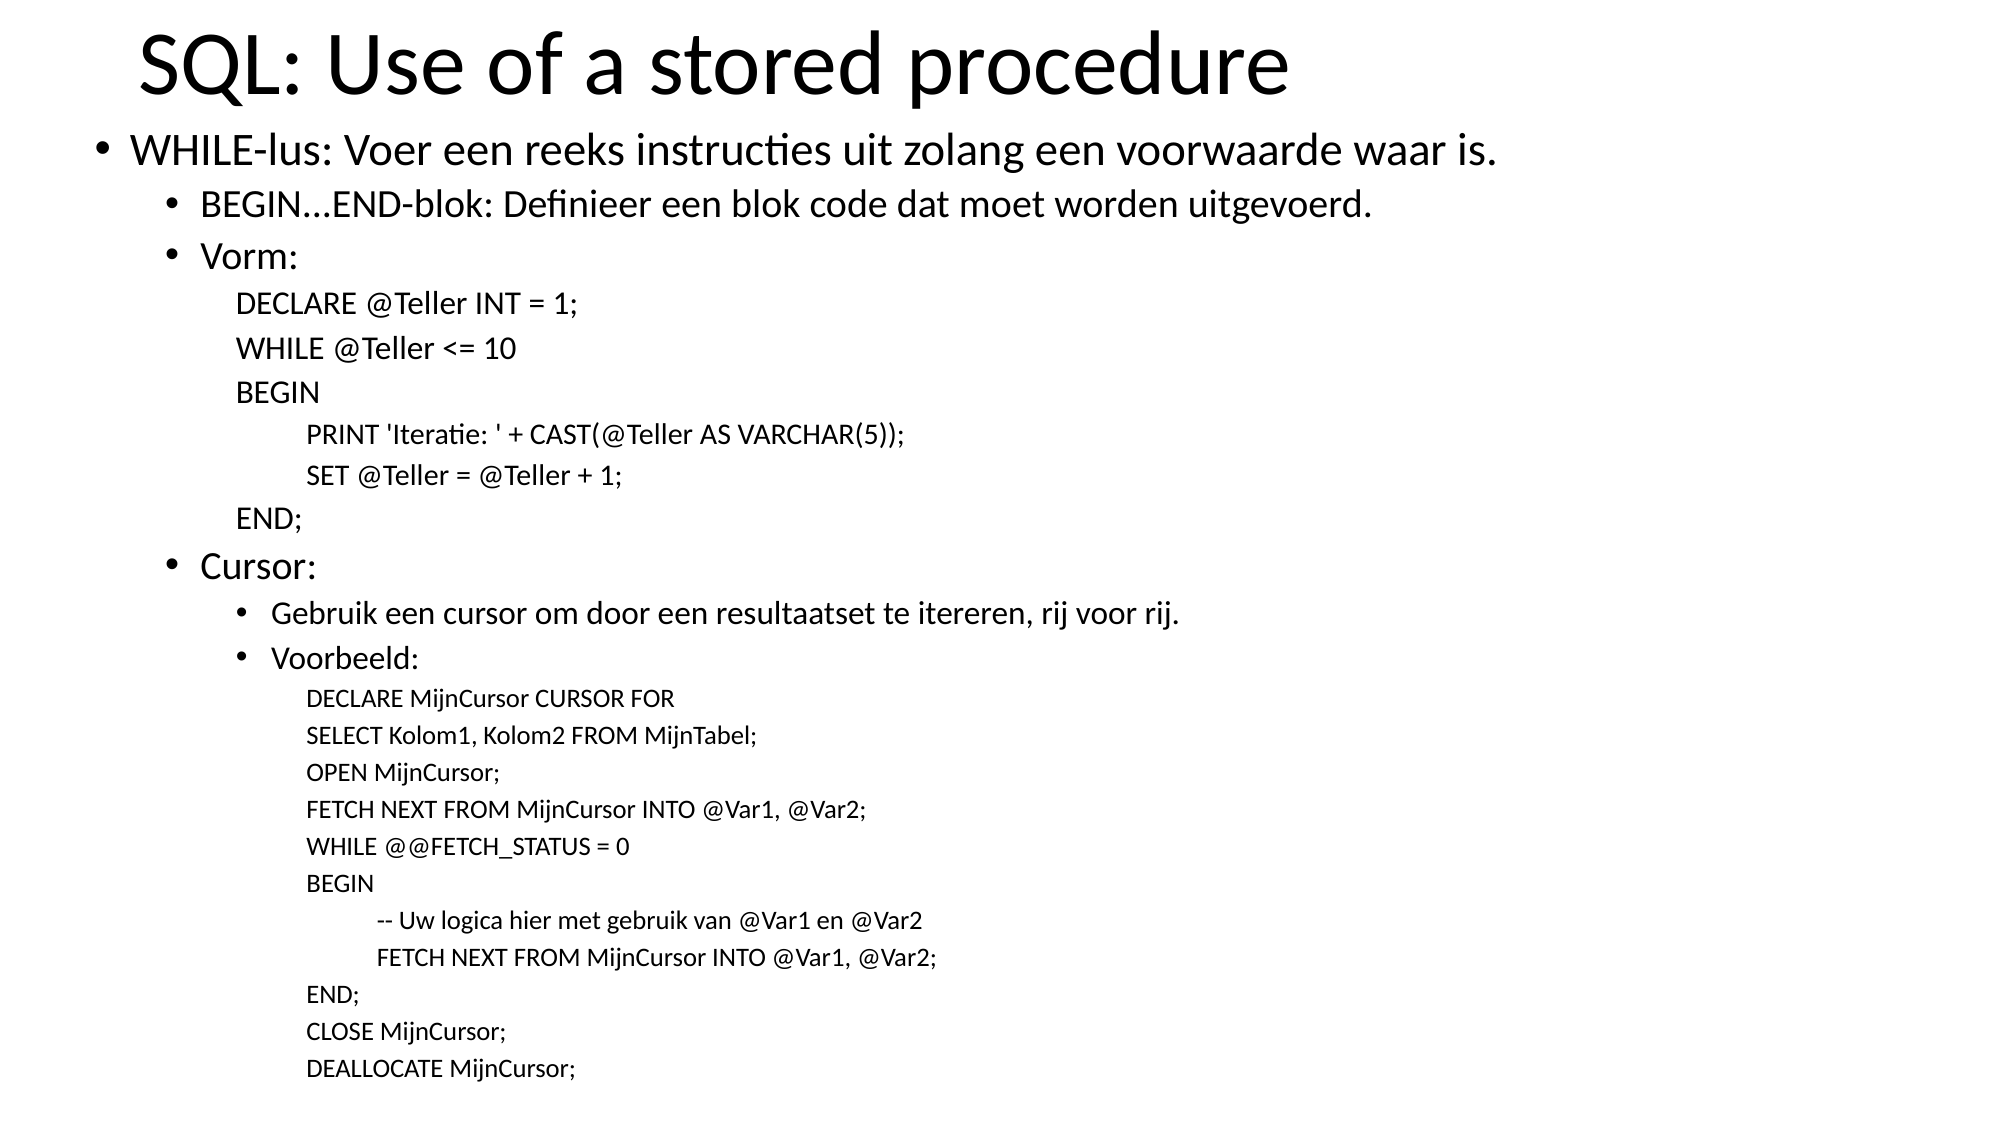

# SQL: Use of a stored procedure
WHILE-lus: Voer een reeks instructies uit zolang een voorwaarde waar is.
BEGIN...END-blok: Definieer een blok code dat moet worden uitgevoerd.
Vorm:
DECLARE @Teller INT = 1;
WHILE @Teller <= 10
BEGIN
PRINT 'Iteratie: ' + CAST(@Teller AS VARCHAR(5));
SET @Teller = @Teller + 1;
END;
Cursor:
Gebruik een cursor om door een resultaatset te itereren, rij voor rij.
Voorbeeld:
DECLARE MijnCursor CURSOR FOR
SELECT Kolom1, Kolom2 FROM MijnTabel;
OPEN MijnCursor;
FETCH NEXT FROM MijnCursor INTO @Var1, @Var2;
WHILE @@FETCH_STATUS = 0
BEGIN
-- Uw logica hier met gebruik van @Var1 en @Var2
FETCH NEXT FROM MijnCursor INTO @Var1, @Var2;
END;
CLOSE MijnCursor;
DEALLOCATE MijnCursor;